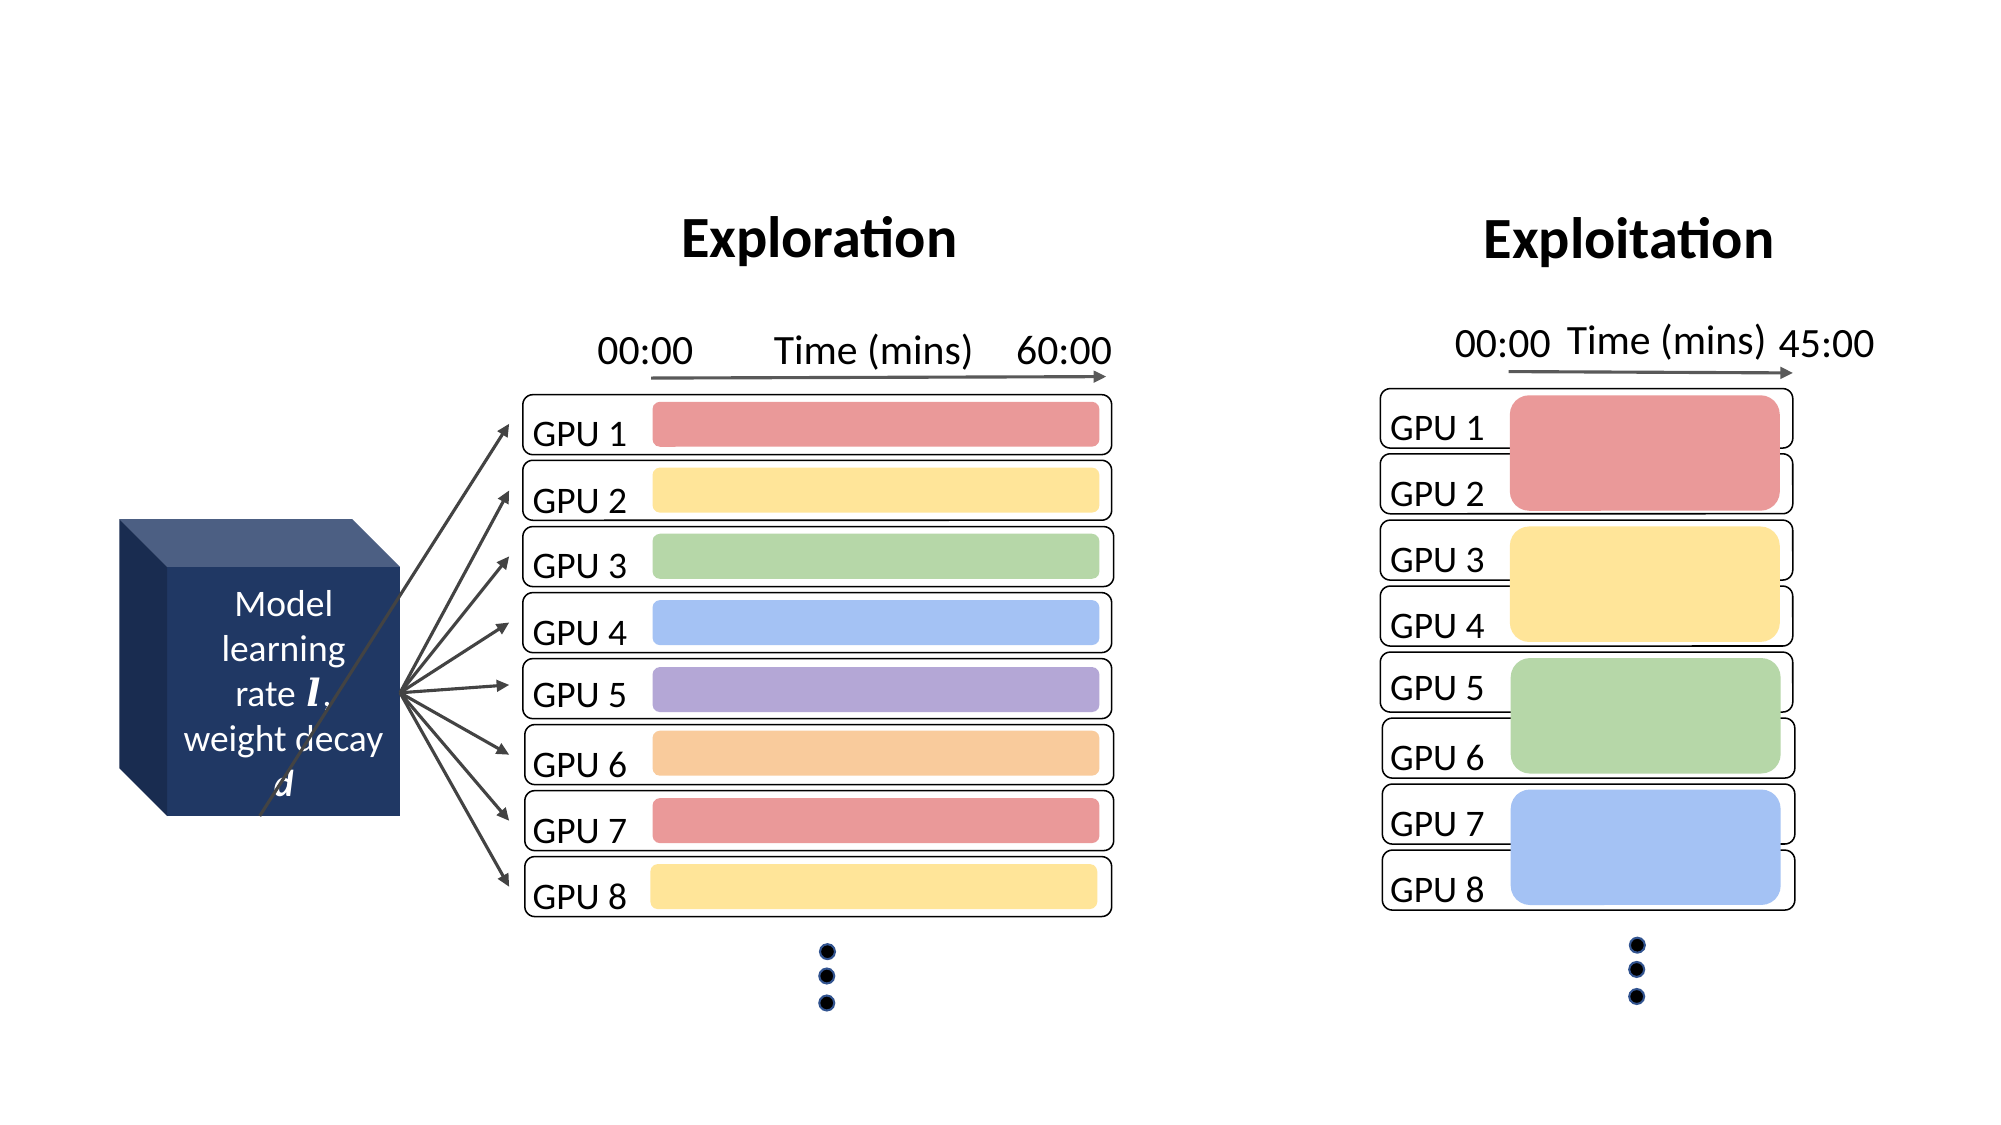

Exploration
Exploitation
Time (mins)
00:00
45:00
00:00
60:00
Time (mins)
GPU 1

GPU 1

GPU 2

GPU 2

Model learning rate 𝒍, weight decay d
GPU 3

GPU 3

GPU 4

GPU 4

GPU 5

GPU 5

GPU 6

GPU 6

GPU 7

GPU 7

GPU 8

GPU 8